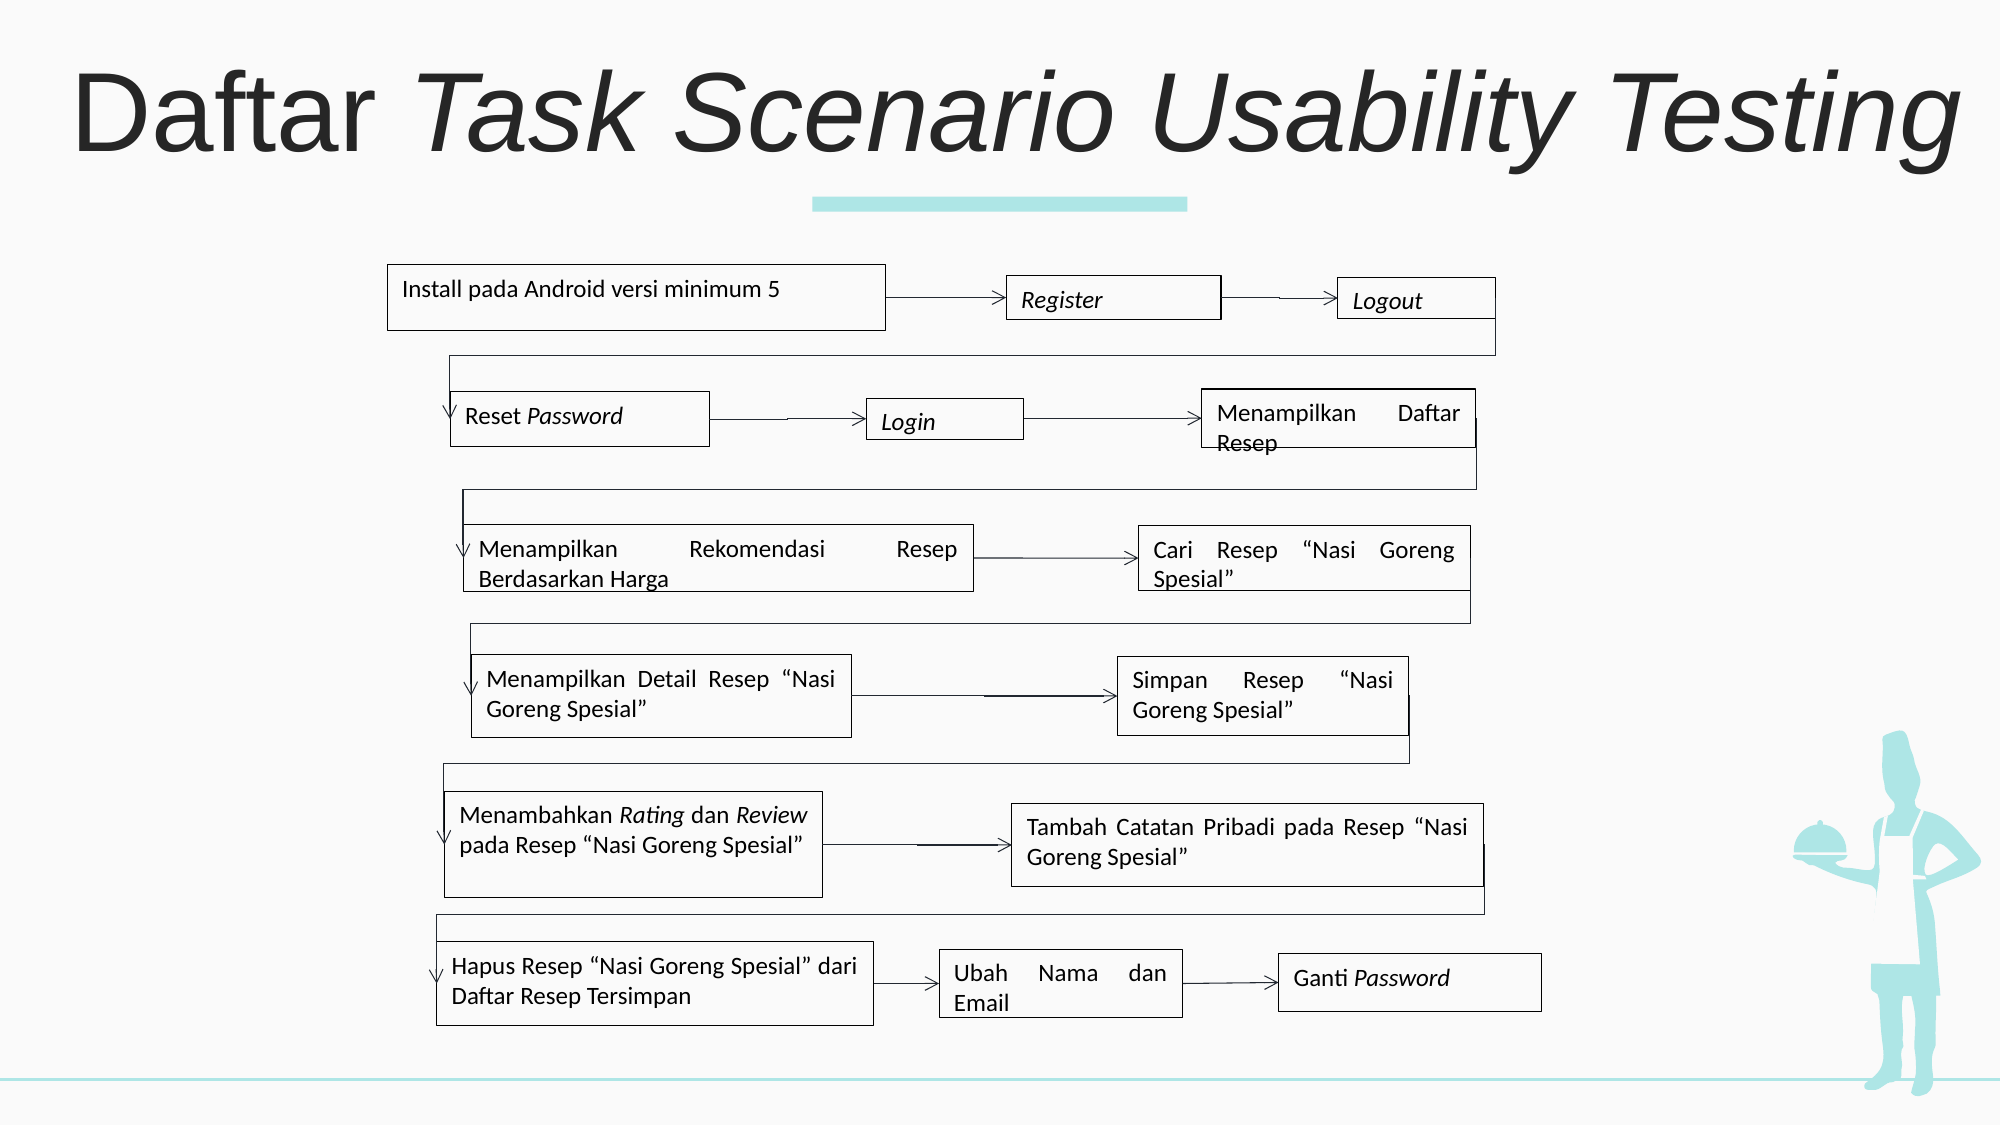

Daftar Task Scenario Usability Testing

Install pada Android versi minimum 5
Register
Logout
Menampilkan Daftar Resep
Reset Password
Login
Menampilkan Rekomendasi Resep Berdasarkan Harga
Cari Resep “Nasi Goreng Spesial”
Menampilkan Detail Resep “Nasi Goreng Spesial”
Simpan Resep “Nasi Goreng Spesial”
Menambahkan Rating dan Review pada Resep “Nasi Goreng Spesial”
Tambah Catatan Pribadi pada Resep “Nasi Goreng Spesial”
Hapus Resep “Nasi Goreng Spesial” dari Daftar Resep Tersimpan
Ubah Nama dan Email
Ganti Password